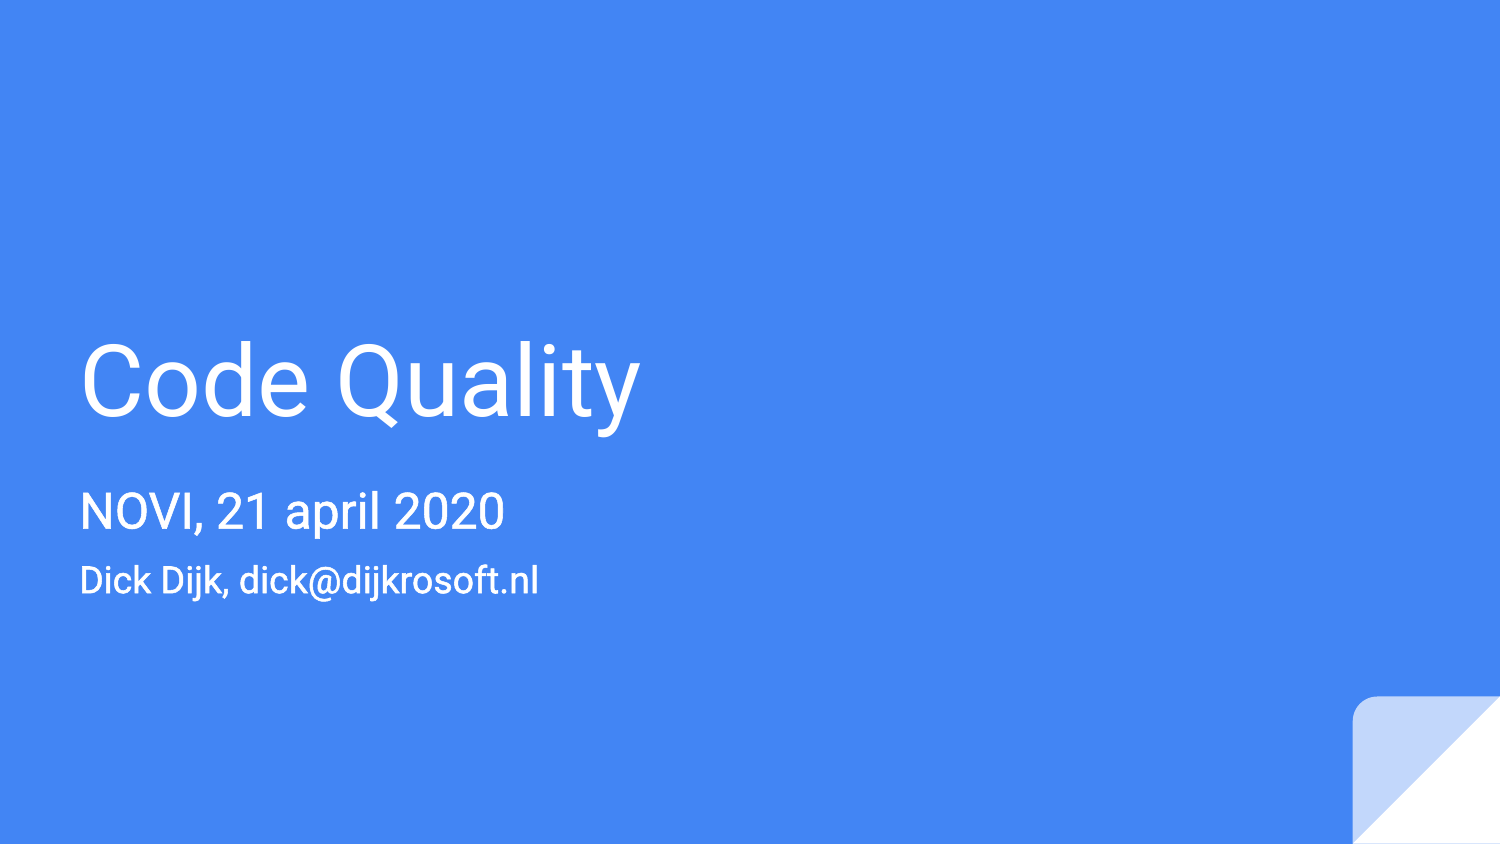

# Code Quality
NOVI, 21 april 2020
Dick Dijk, dick@dijkrosoft.nl